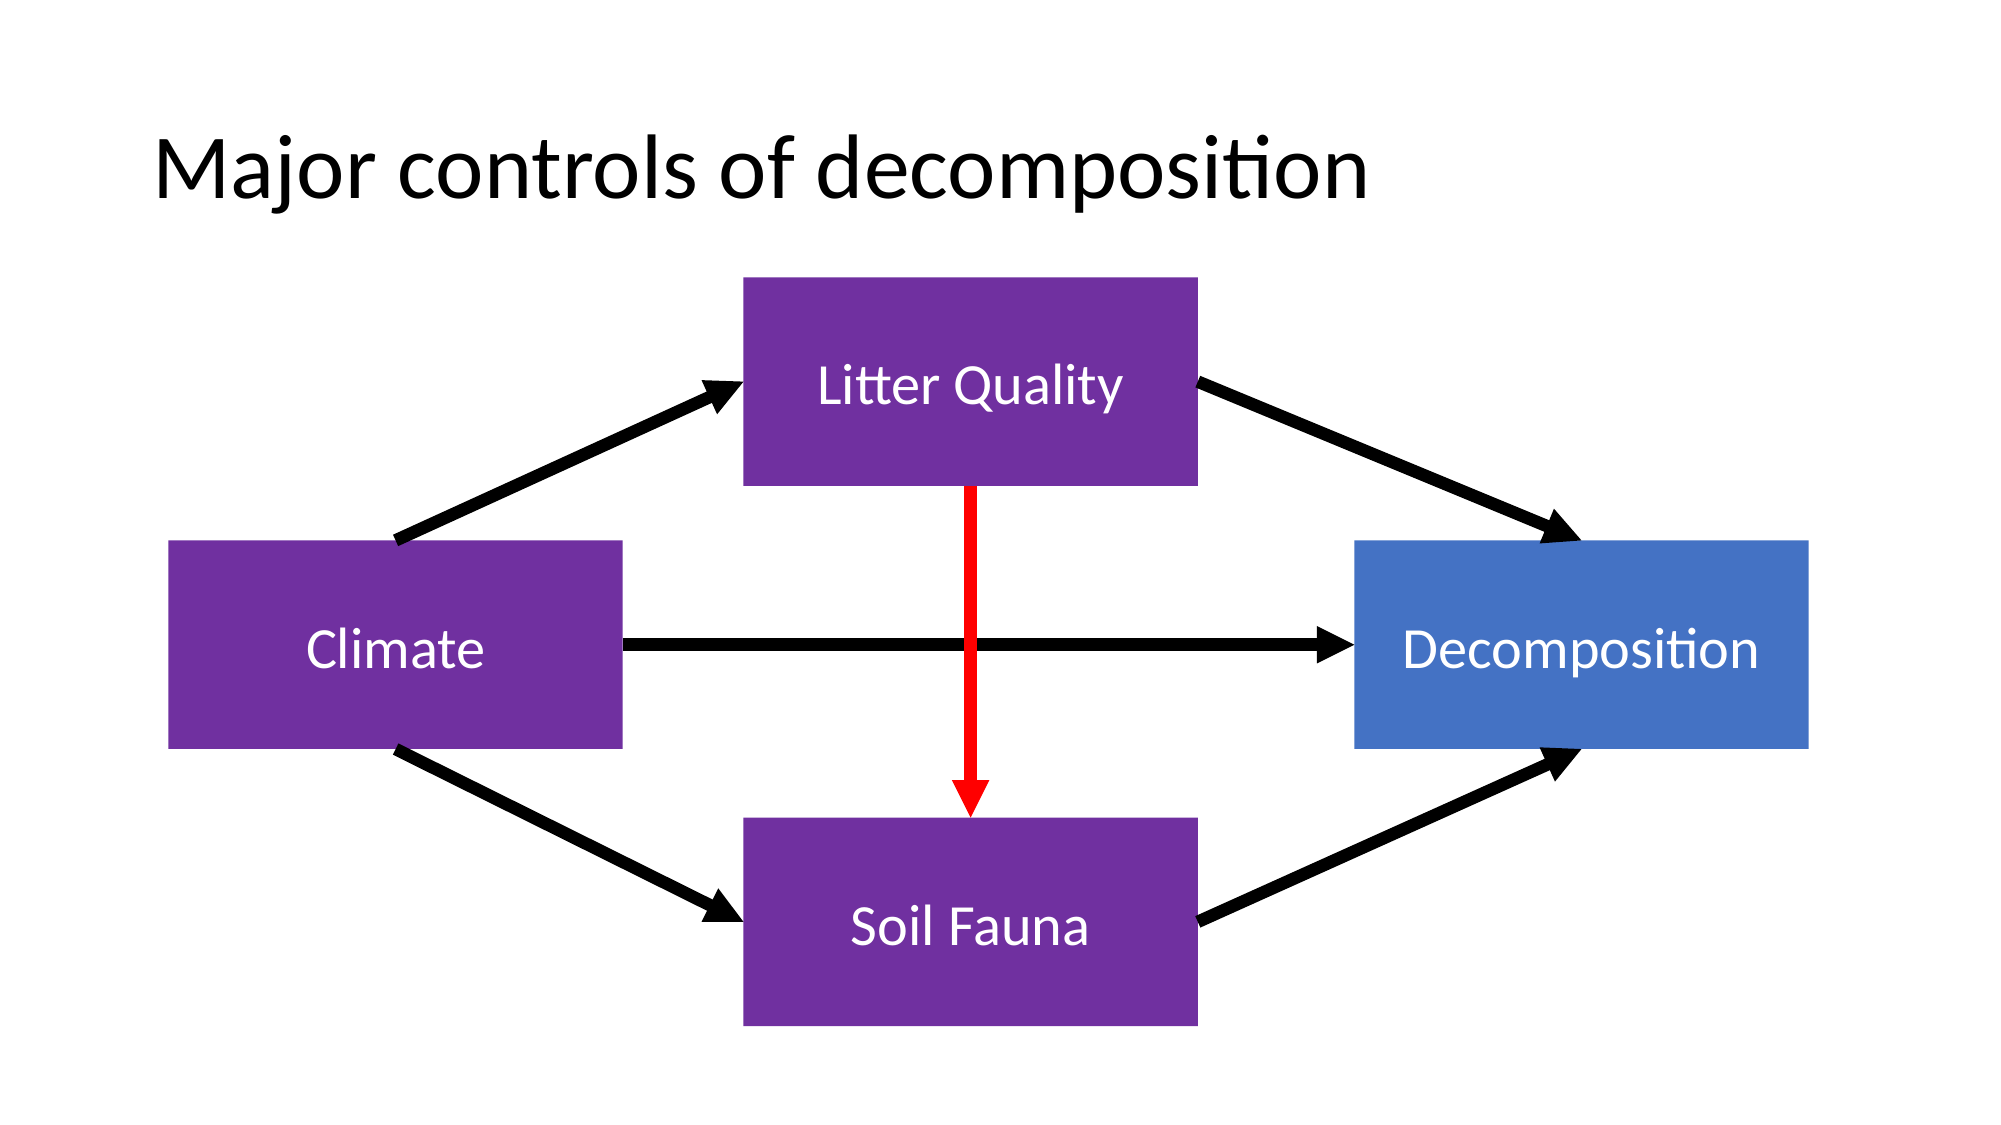

# Major controls of decomposition
Litter Quality
Climate
Decomposition
Soil Fauna